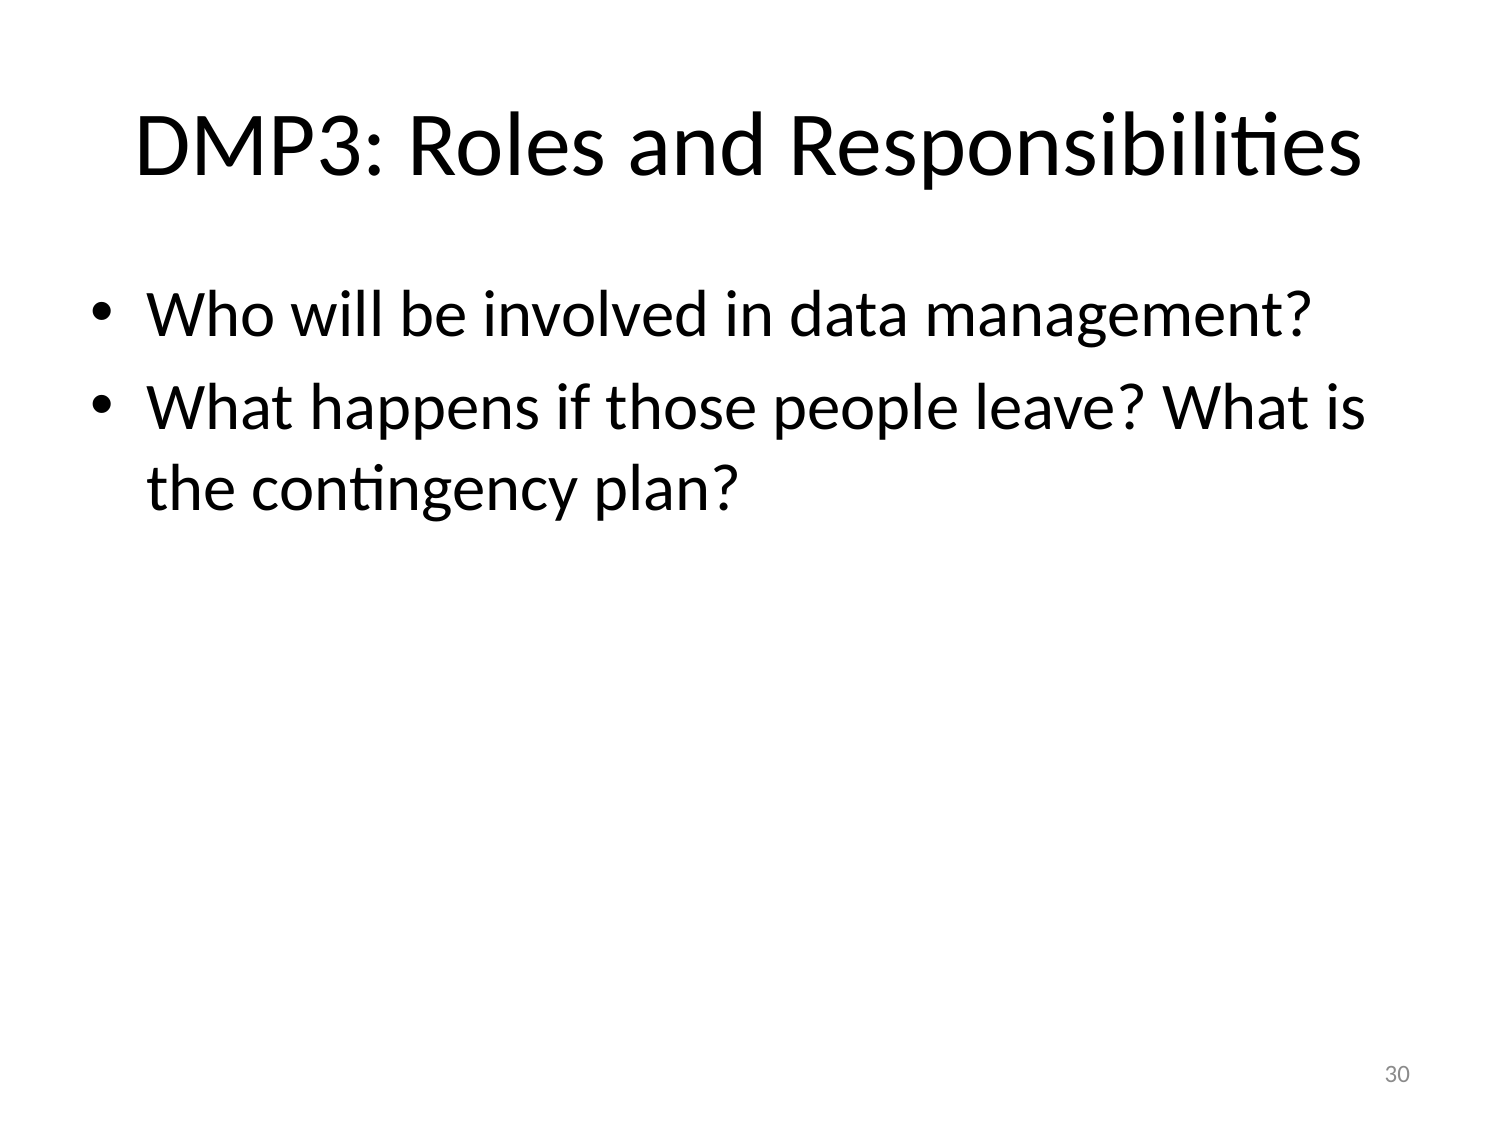

# DMP3: Roles and Responsibilities
Who will be involved in data management?
What happens if those people leave? What is the contingency plan?
30